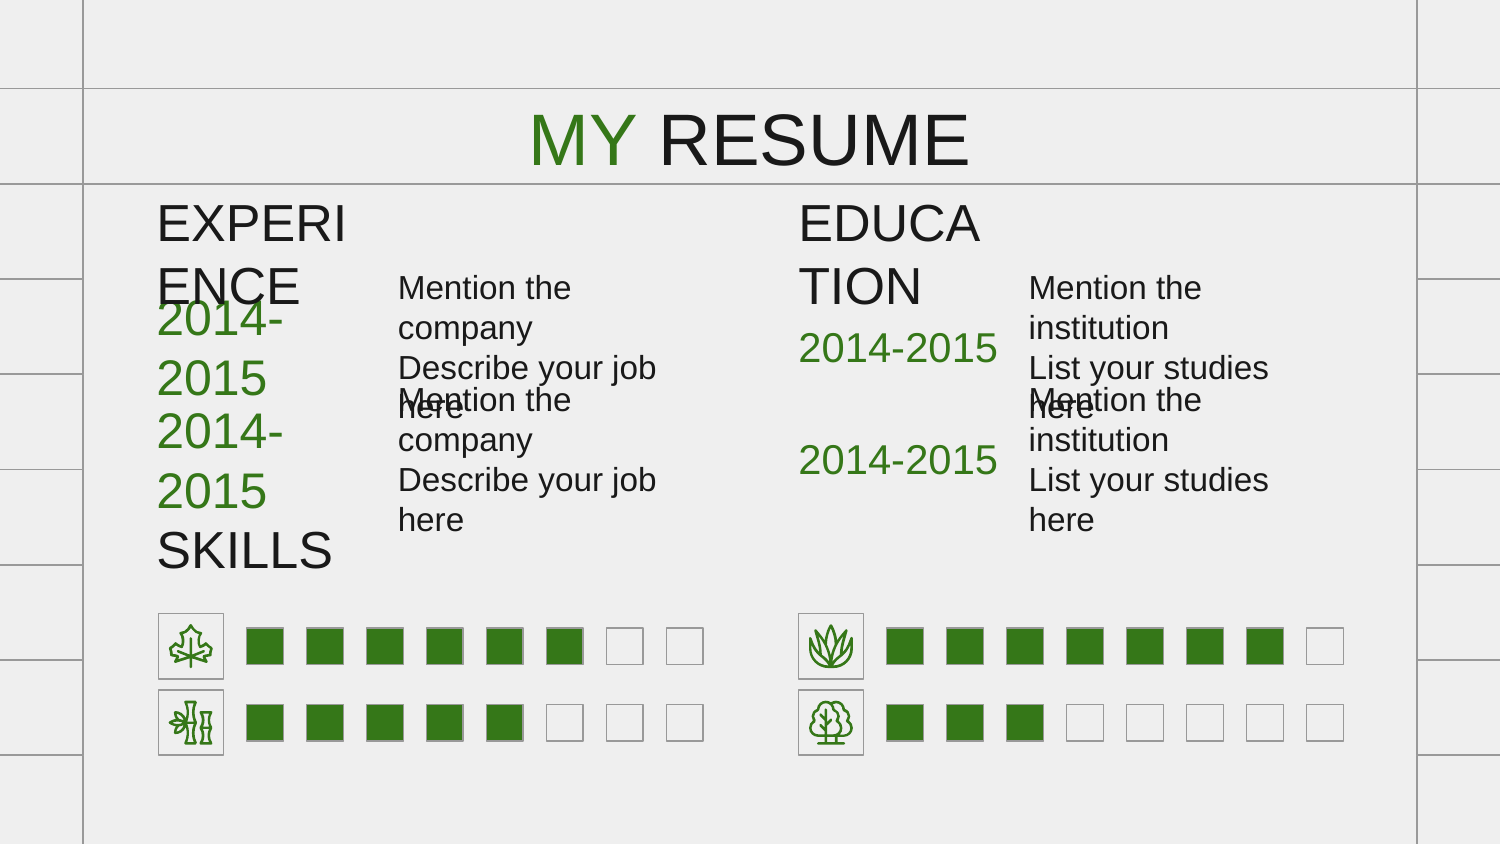

# MY RESUME
EXPERIENCE
EDUCATION
Mention the company
Describe your job here
Mention the institution
List your studies here
2014-2015
2014-2015
Mention the company
Describe your job here
Mention the institution
List your studies here
2014-2015
2014-2015
SKILLS